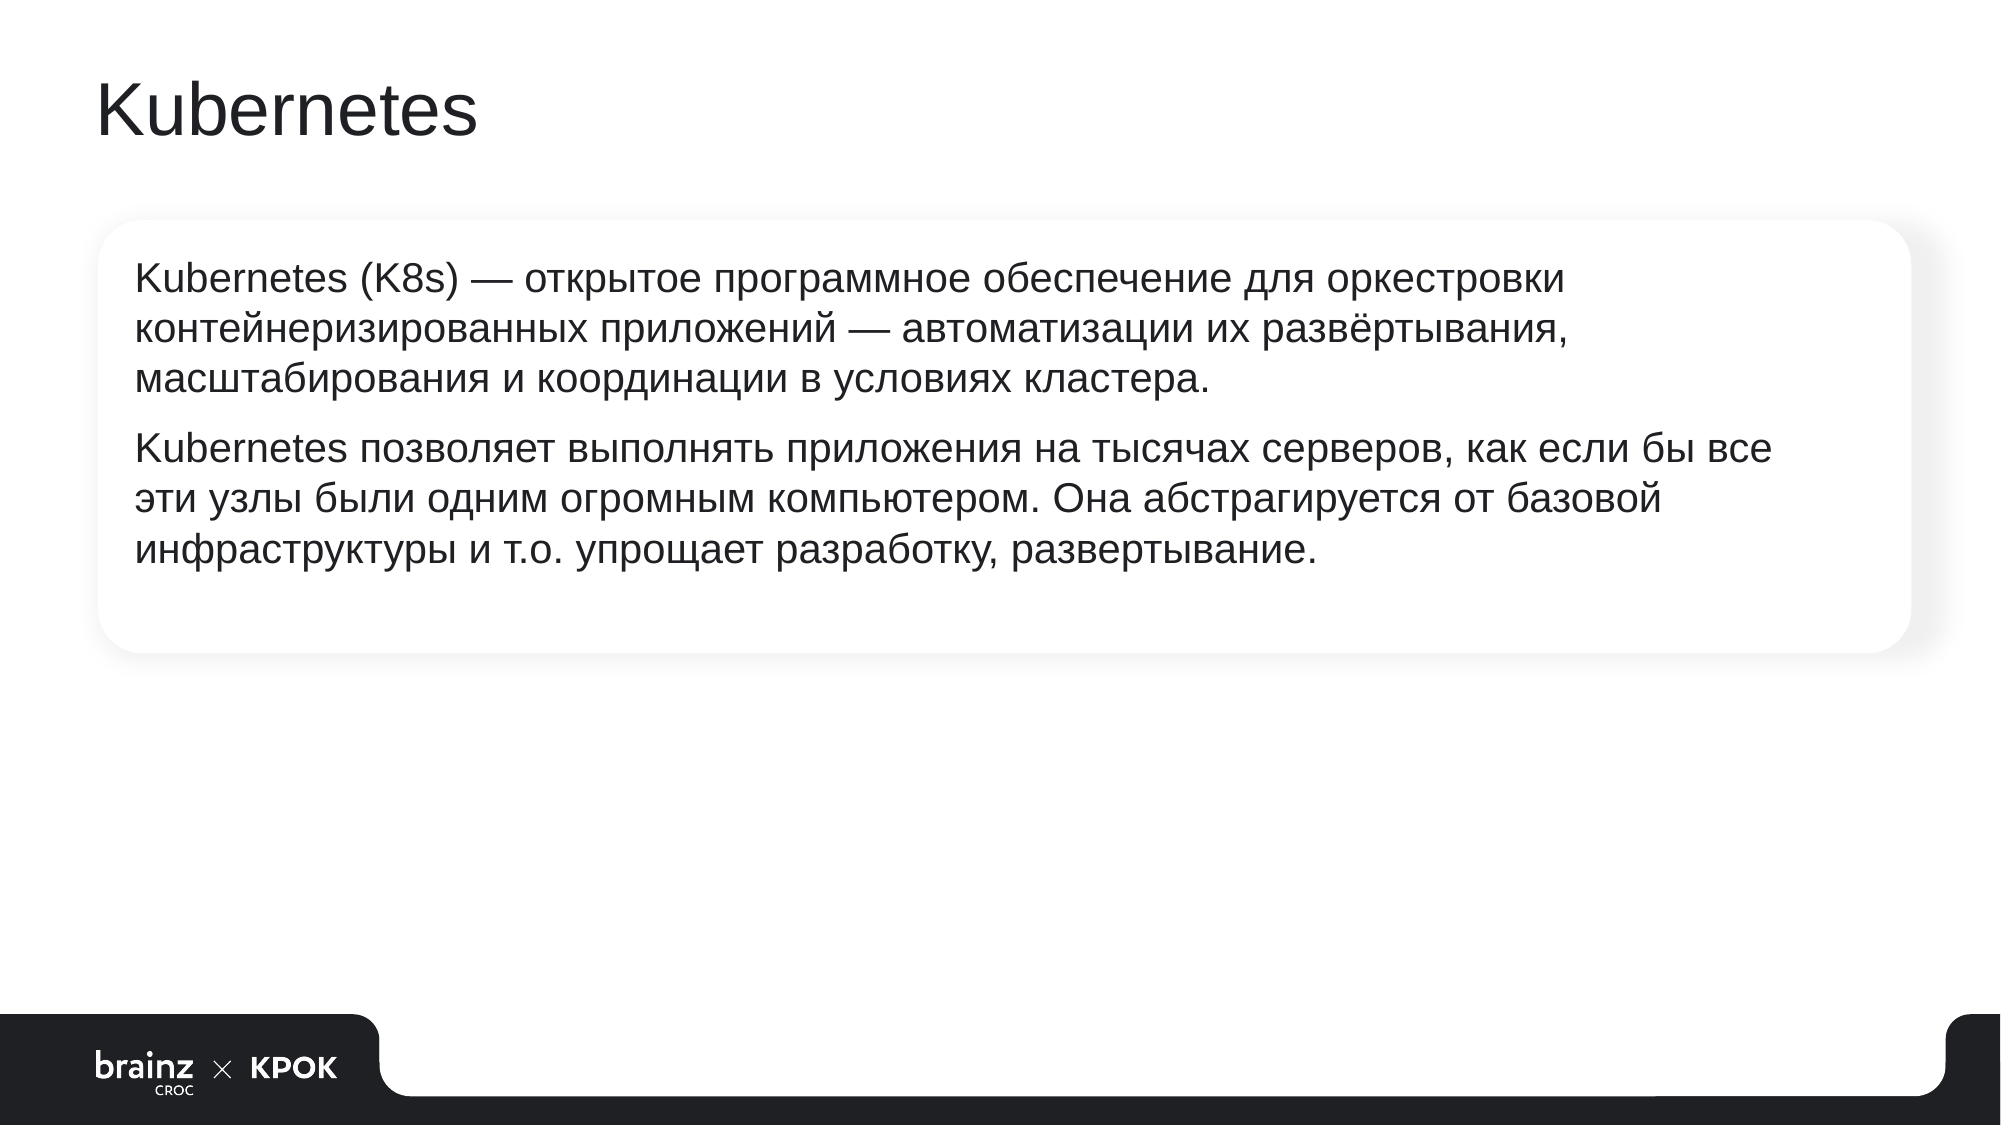

# Kubernetes

Kubernetes (K8s) — открытое программное обеспечение для оркестровки контейнеризированных приложений — автоматизации их развёртывания, масштабирования и координации в условиях кластера.
Kubernetes позволяет выполнять приложения на тысячах серверов, как если бы все эти узлы были одним огромным компьютером. Она абстрагируется от базовой инфраструктуры и т.о. упрощает разработку, развертывание.